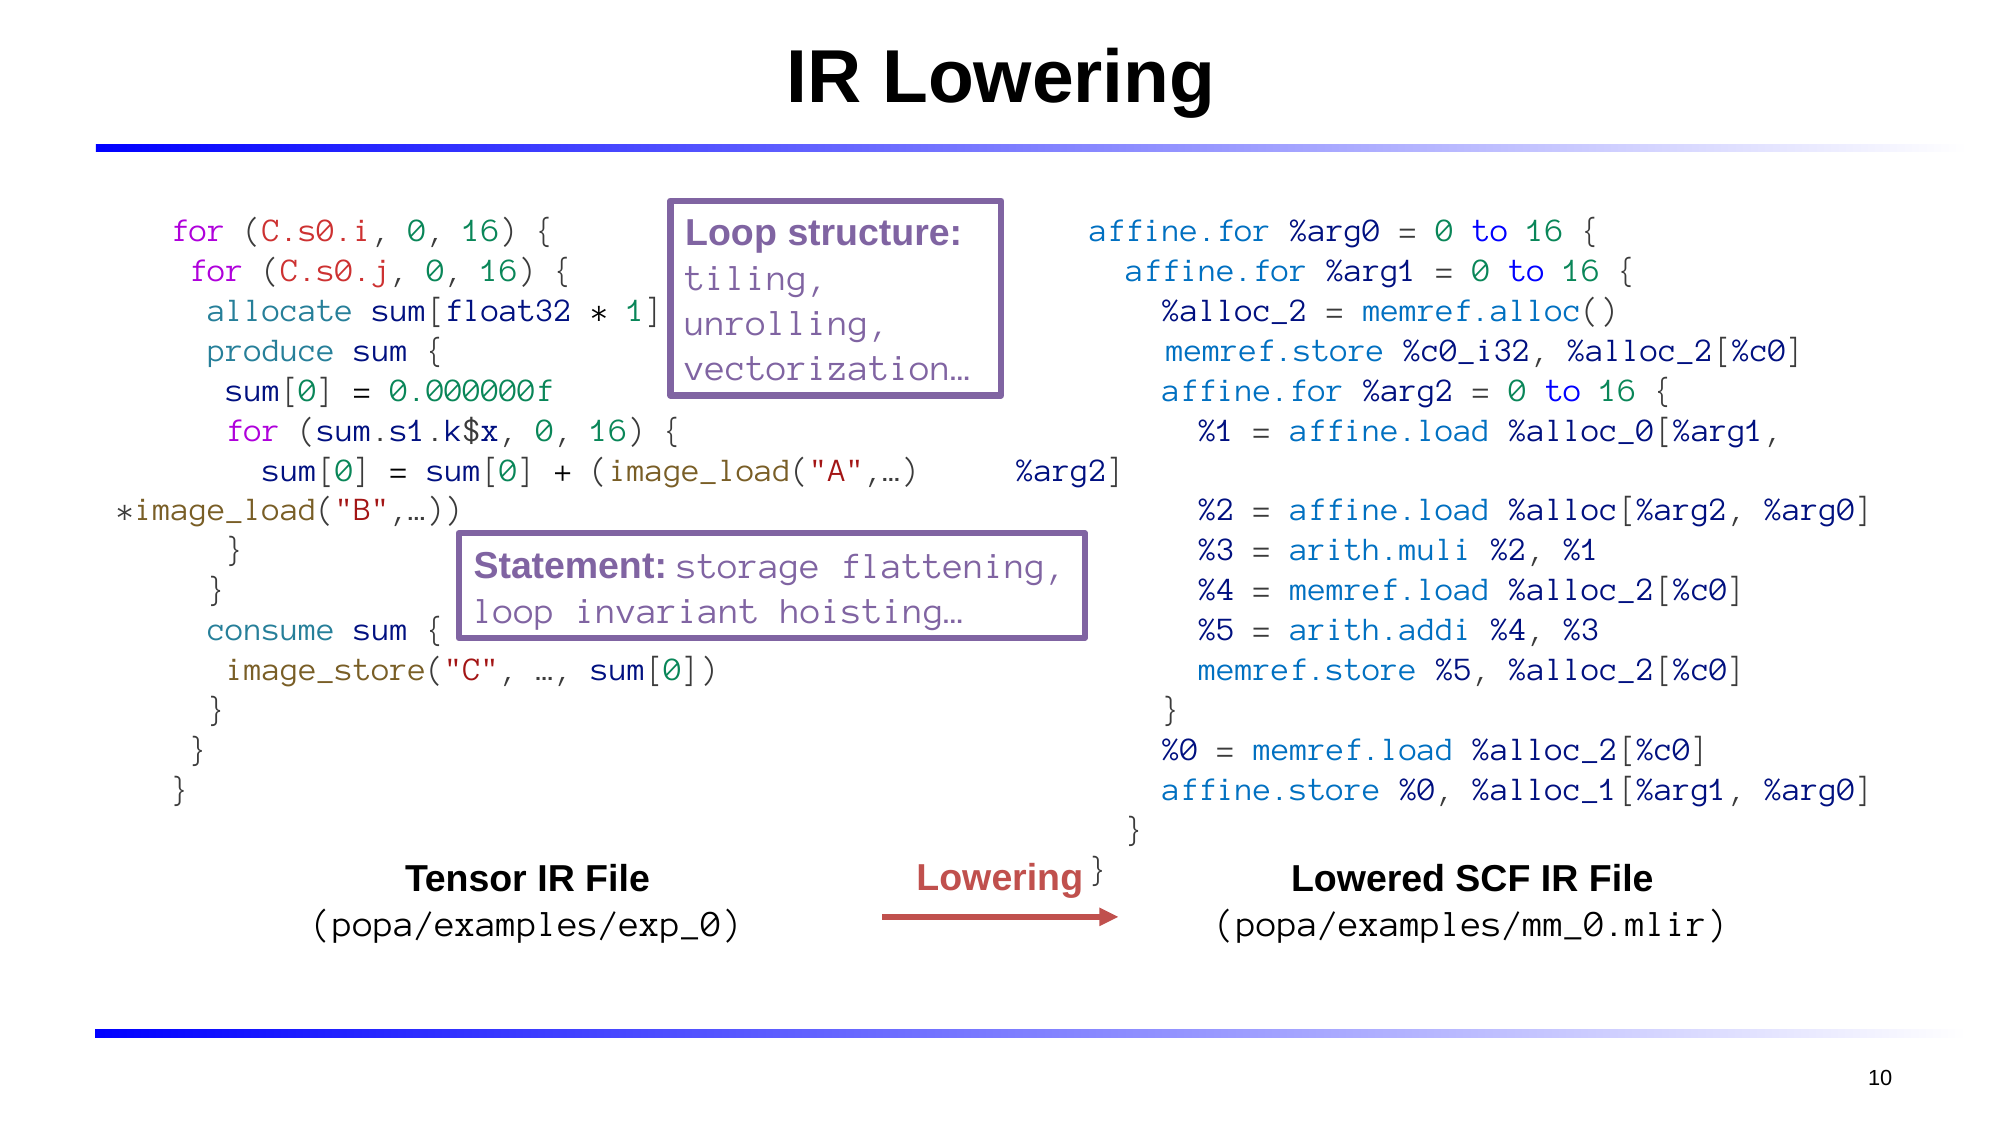

# IR Lowering
   for (C.s0.i, 0, 16) {
    for (C.s0.j, 0, 16) {
     allocate sum[float32 * 1]
     produce sum {
      sum[0] = 0.000000f
      for (sum.s1.k$x, 0, 16) {
        sum[0] = sum[0] + (image_load("A",…) *image_load("B",…))
      }
     }
     consume sum {
      image_store("C", …, sum[0])
     }
    }
   }
Loop structure:
tiling, unrolling, vectorization…
    affine.for %arg0 = 0 to 16 {
      affine.for %arg1 = 0 to 16 {
        %alloc_2 = memref.alloc()
	memref.store %c0_i32, %alloc_2[%c0]
        affine.for %arg2 = 0 to 16 {
          %1 = affine.load %alloc_0[%arg1, %arg2]
          %2 = affine.load %alloc[%arg2, %arg0]
          %3 = arith.muli %2, %1
          %4 = memref.load %alloc_2[%c0]
          %5 = arith.addi %4, %3
          memref.store %5, %alloc_2[%c0]
        }
        %0 = memref.load %alloc_2[%c0]
        affine.store %0, %alloc_1[%arg1, %arg0]
      }
    }
Statement: storage flattening, loop invariant hoisting…
Lowering
Tensor IR File
(popa/examples/exp_0)
Lowered SCF IR File
(popa/examples/mm_0.mlir)
10